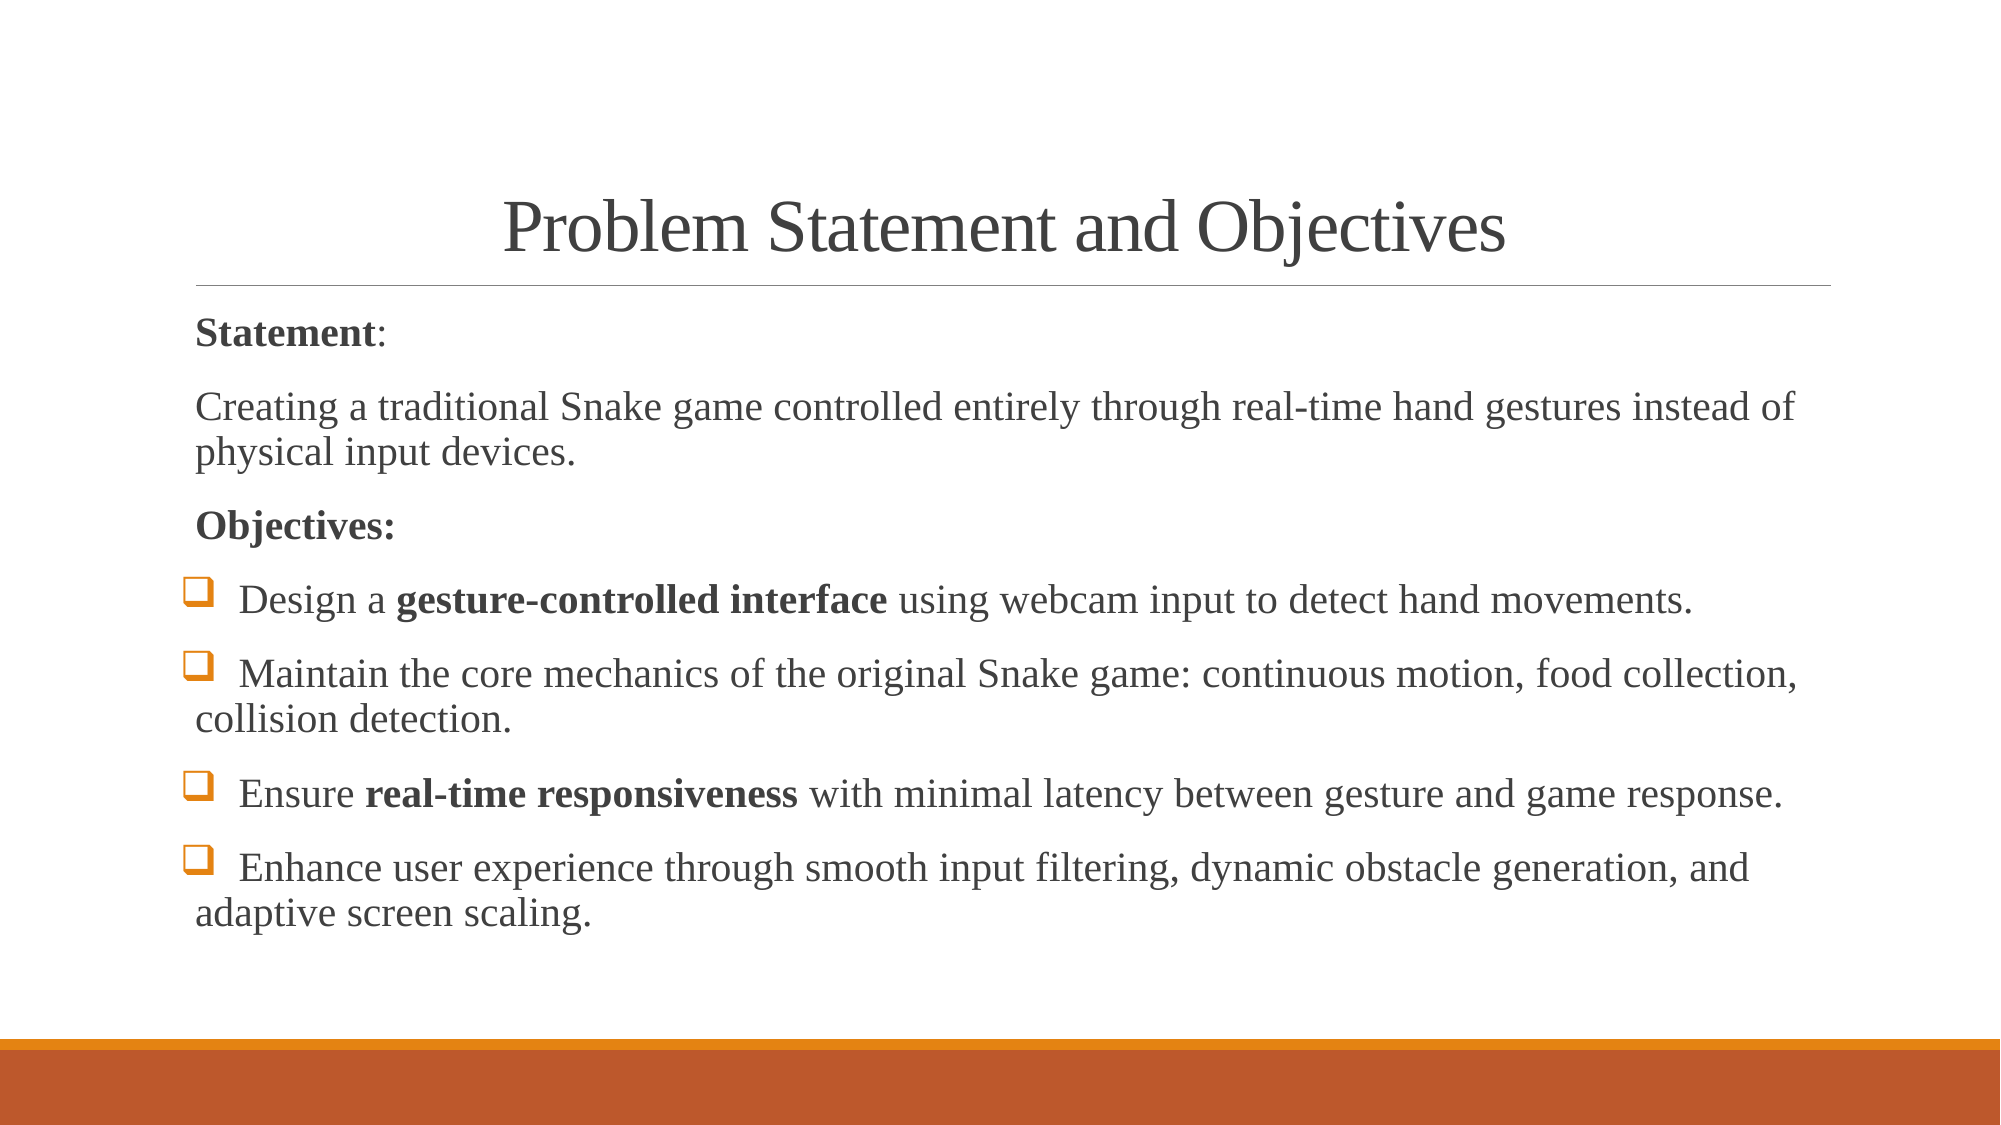

# Problem Statement and Objectives
Statement:
Creating a traditional Snake game controlled entirely through real-time hand gestures instead of physical input devices.
Objectives:
  Design a gesture-controlled interface using webcam input to detect hand movements.
  Maintain the core mechanics of the original Snake game: continuous motion, food collection,  collision detection.
  Ensure real-time responsiveness with minimal latency between gesture and game response.
  Enhance user experience through smooth input filtering, dynamic obstacle generation, and adaptive screen scaling.